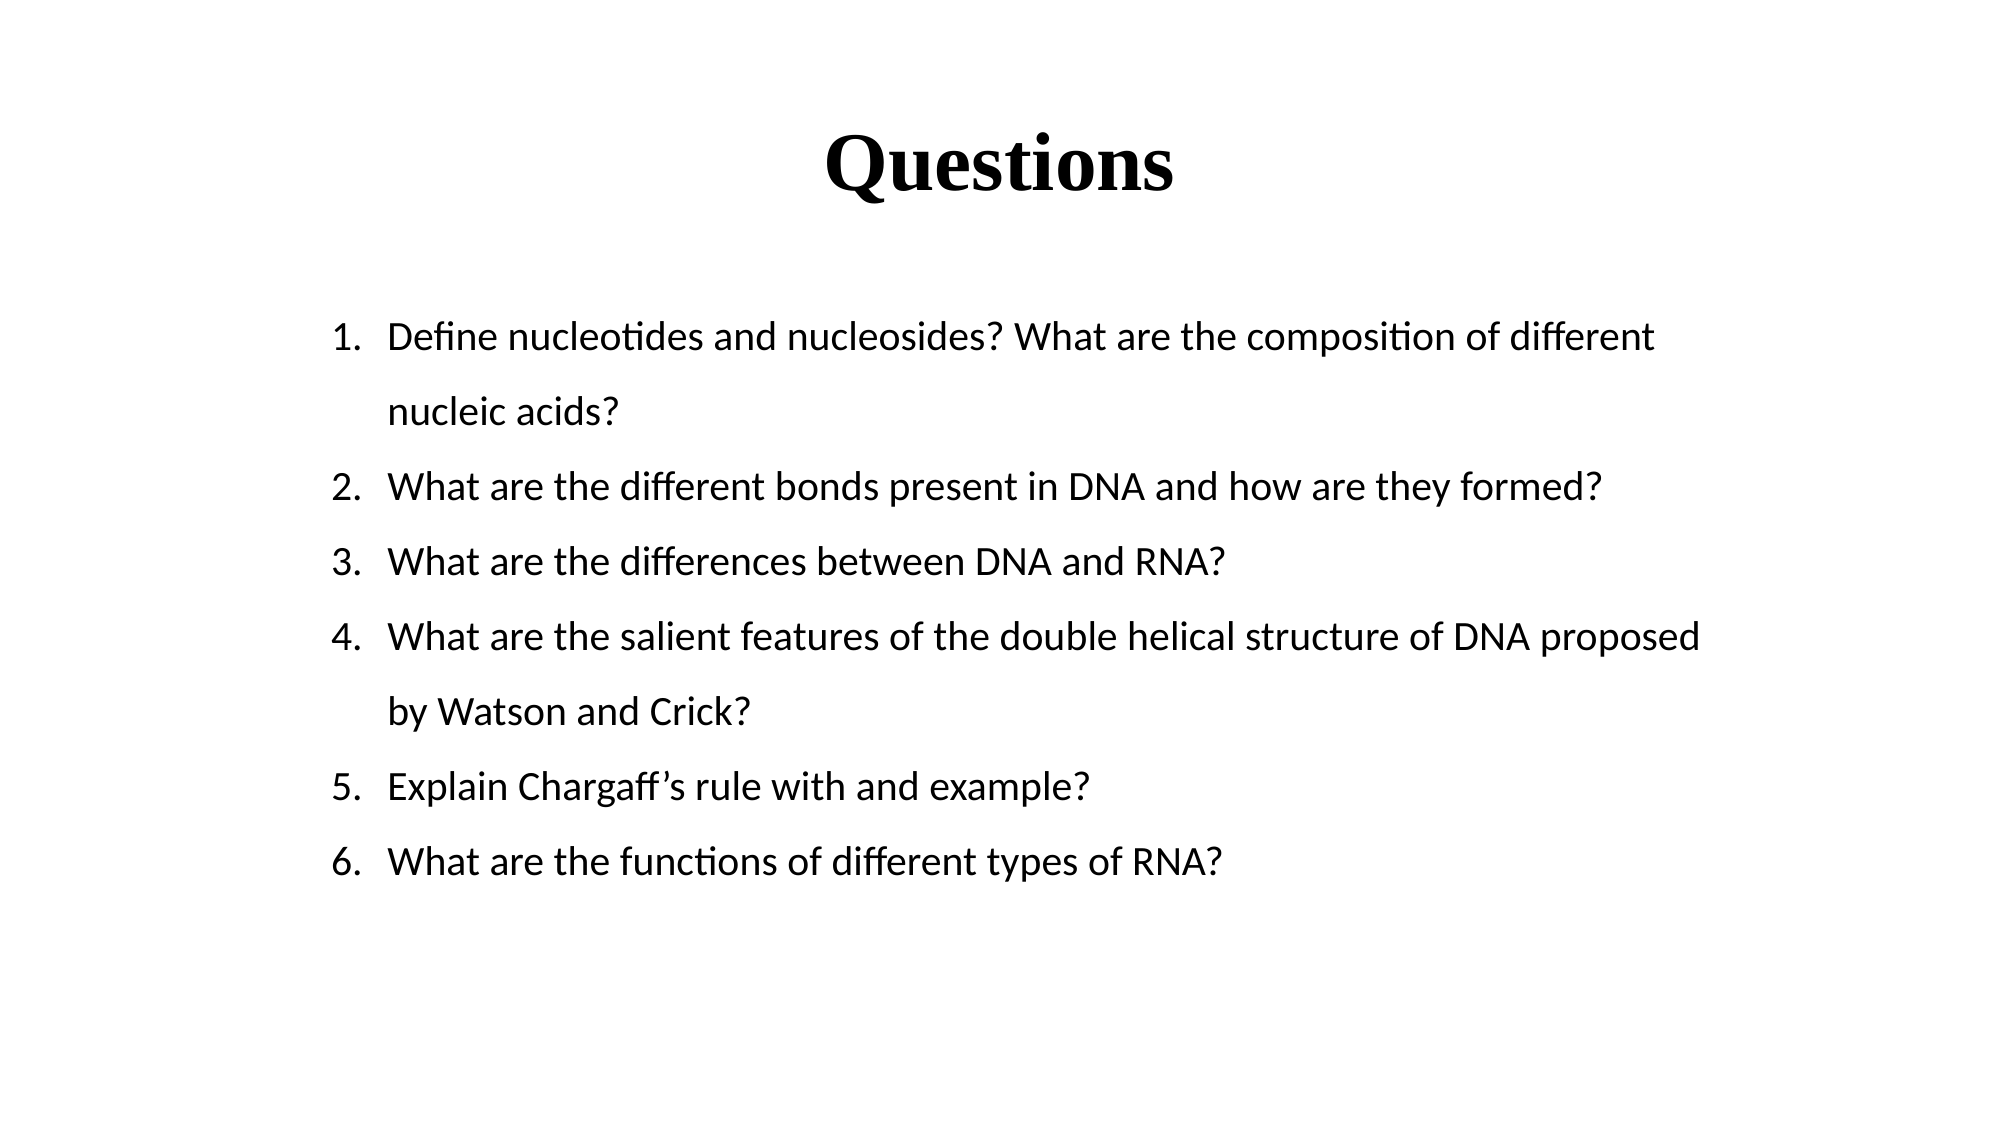

Questions
Define nucleotides and nucleosides? What are the composition of different nucleic acids?
What are the different bonds present in DNA and how are they formed?
What are the differences between DNA and RNA?
What are the salient features of the double helical structure of DNA proposed by Watson and Crick?
Explain Chargaff’s rule with and example?
What are the functions of different types of RNA?